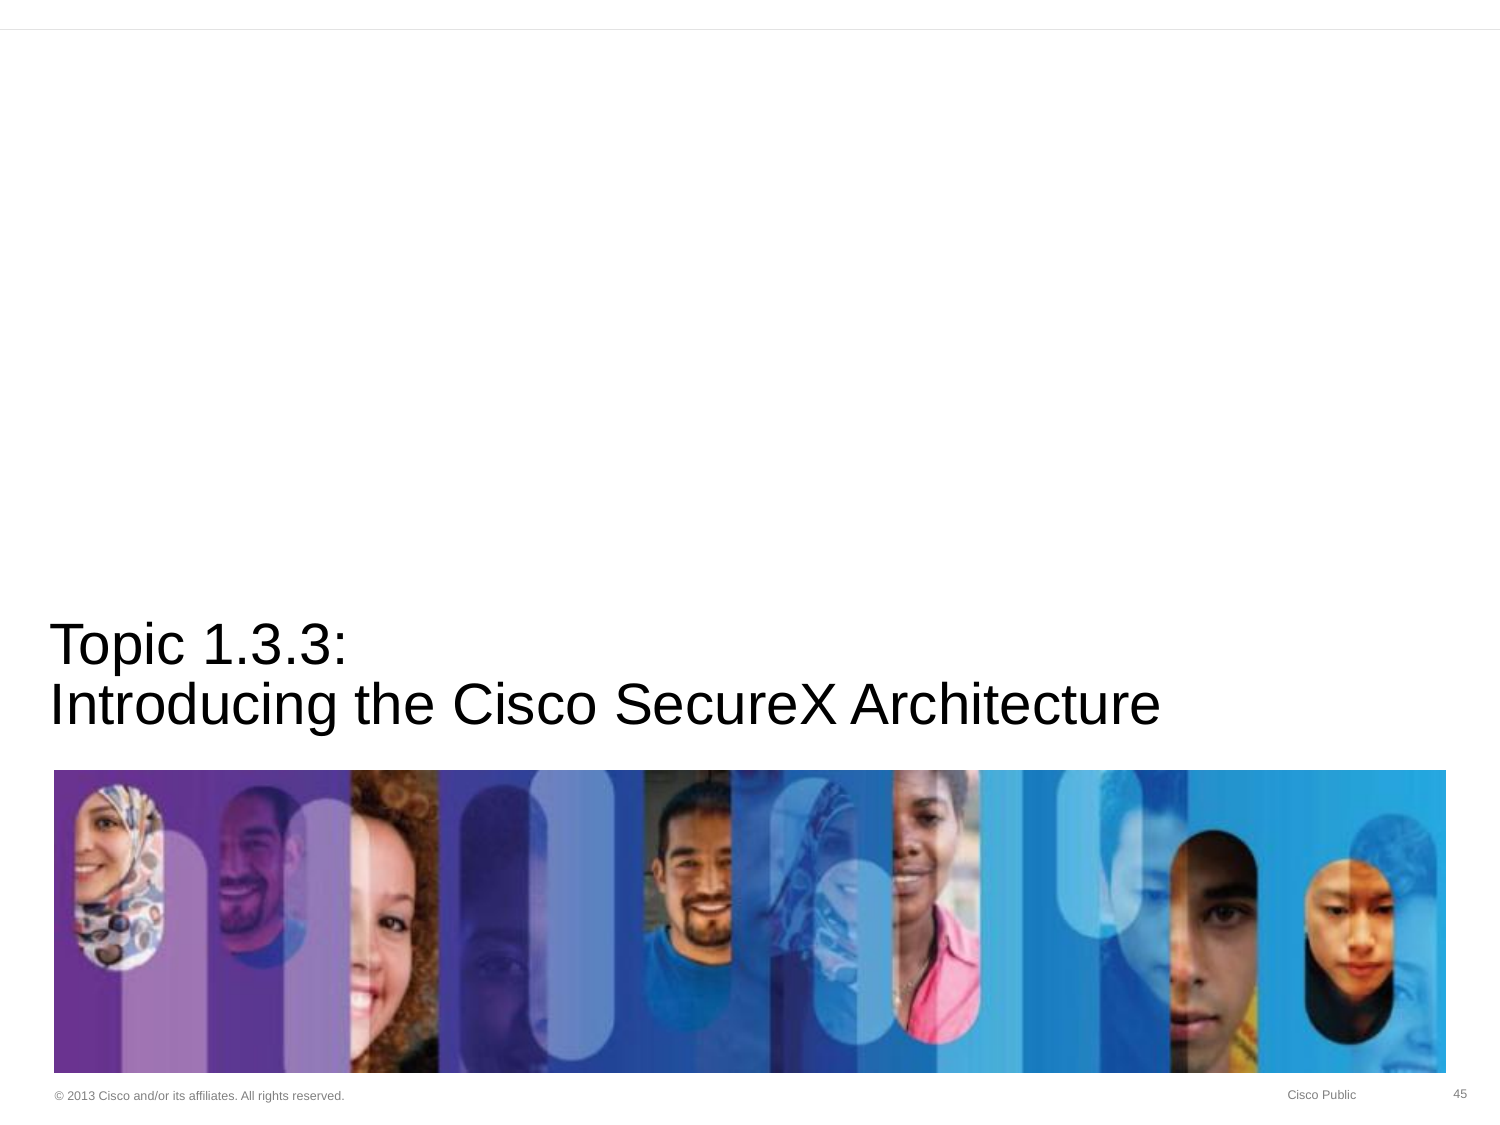

# Topic 1.3.3: Introducing the Cisco SecureX Architecture